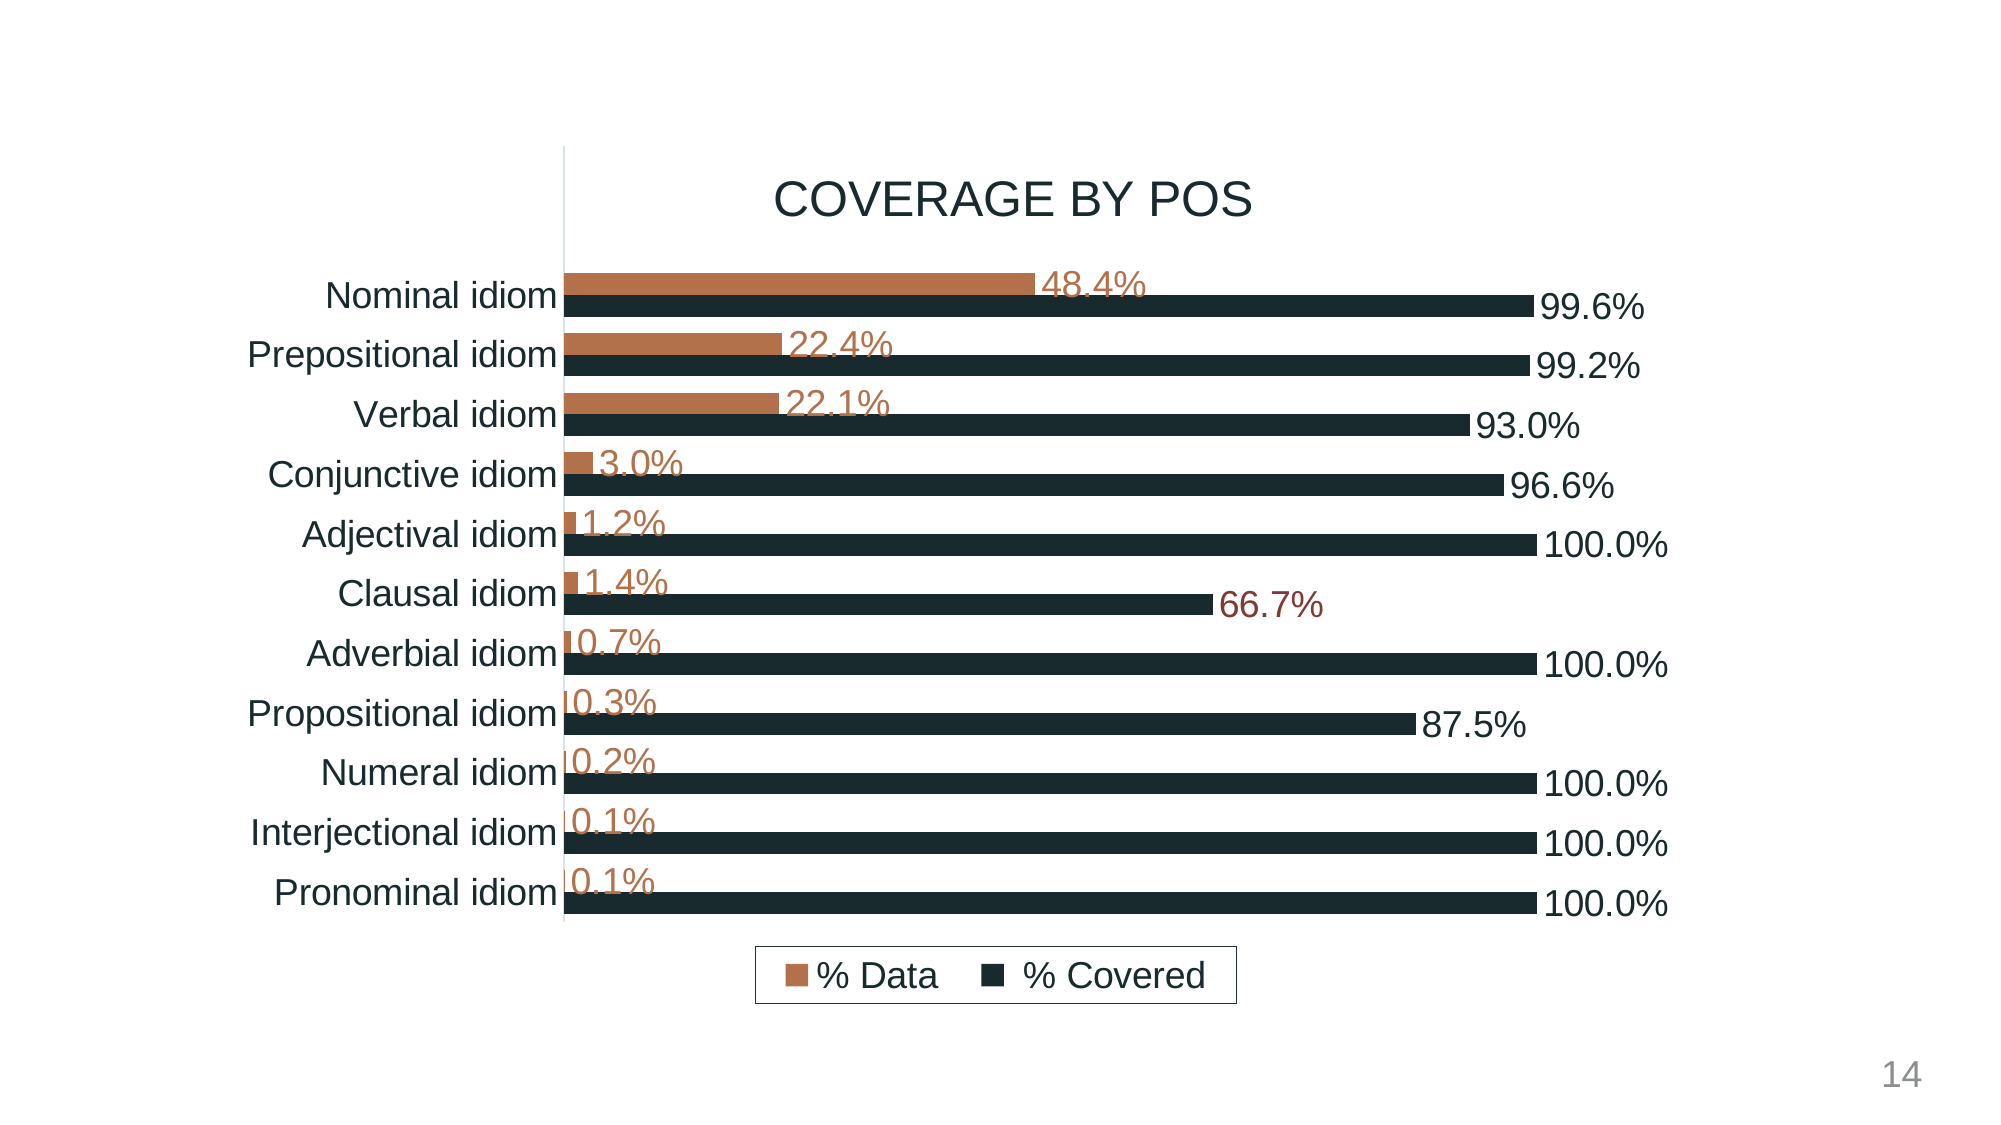

### Chart: COVERAGE BY POS

| Category |  % Covered | % Data |
|---|---|---|
| Pronominal idiom | 1.0 | 0.0006851661527920521 |
| Interjectional idiom | 1.0 | 0.0013703323055841042 |
| Numeral idiom | 1.0 | 0.0017129153819801302 |
| Propositional idiom | 0.875 | 0.0027406646111682084 |
| Adverbial idiom | 1.0 | 0.007194244604316547 |
| Clausal idiom | 0.6666666666666666 | 0.014388489208633094 |
| Adjectival idiom | 1.0 | 0.011990407673860911 |
| Conjunctive idiom | 0.9655172413793104 | 0.029804727646454265 |
| Verbal idiom | 0.9303405572755418 | 0.22130866735183283 |
| Prepositional idiom | 0.9923664122137404 | 0.22439191503939707 |
| Nominal idiom | 0.9964639321074965 | 0.4844124700239808 |

### Chart

| Category |
|---|
14